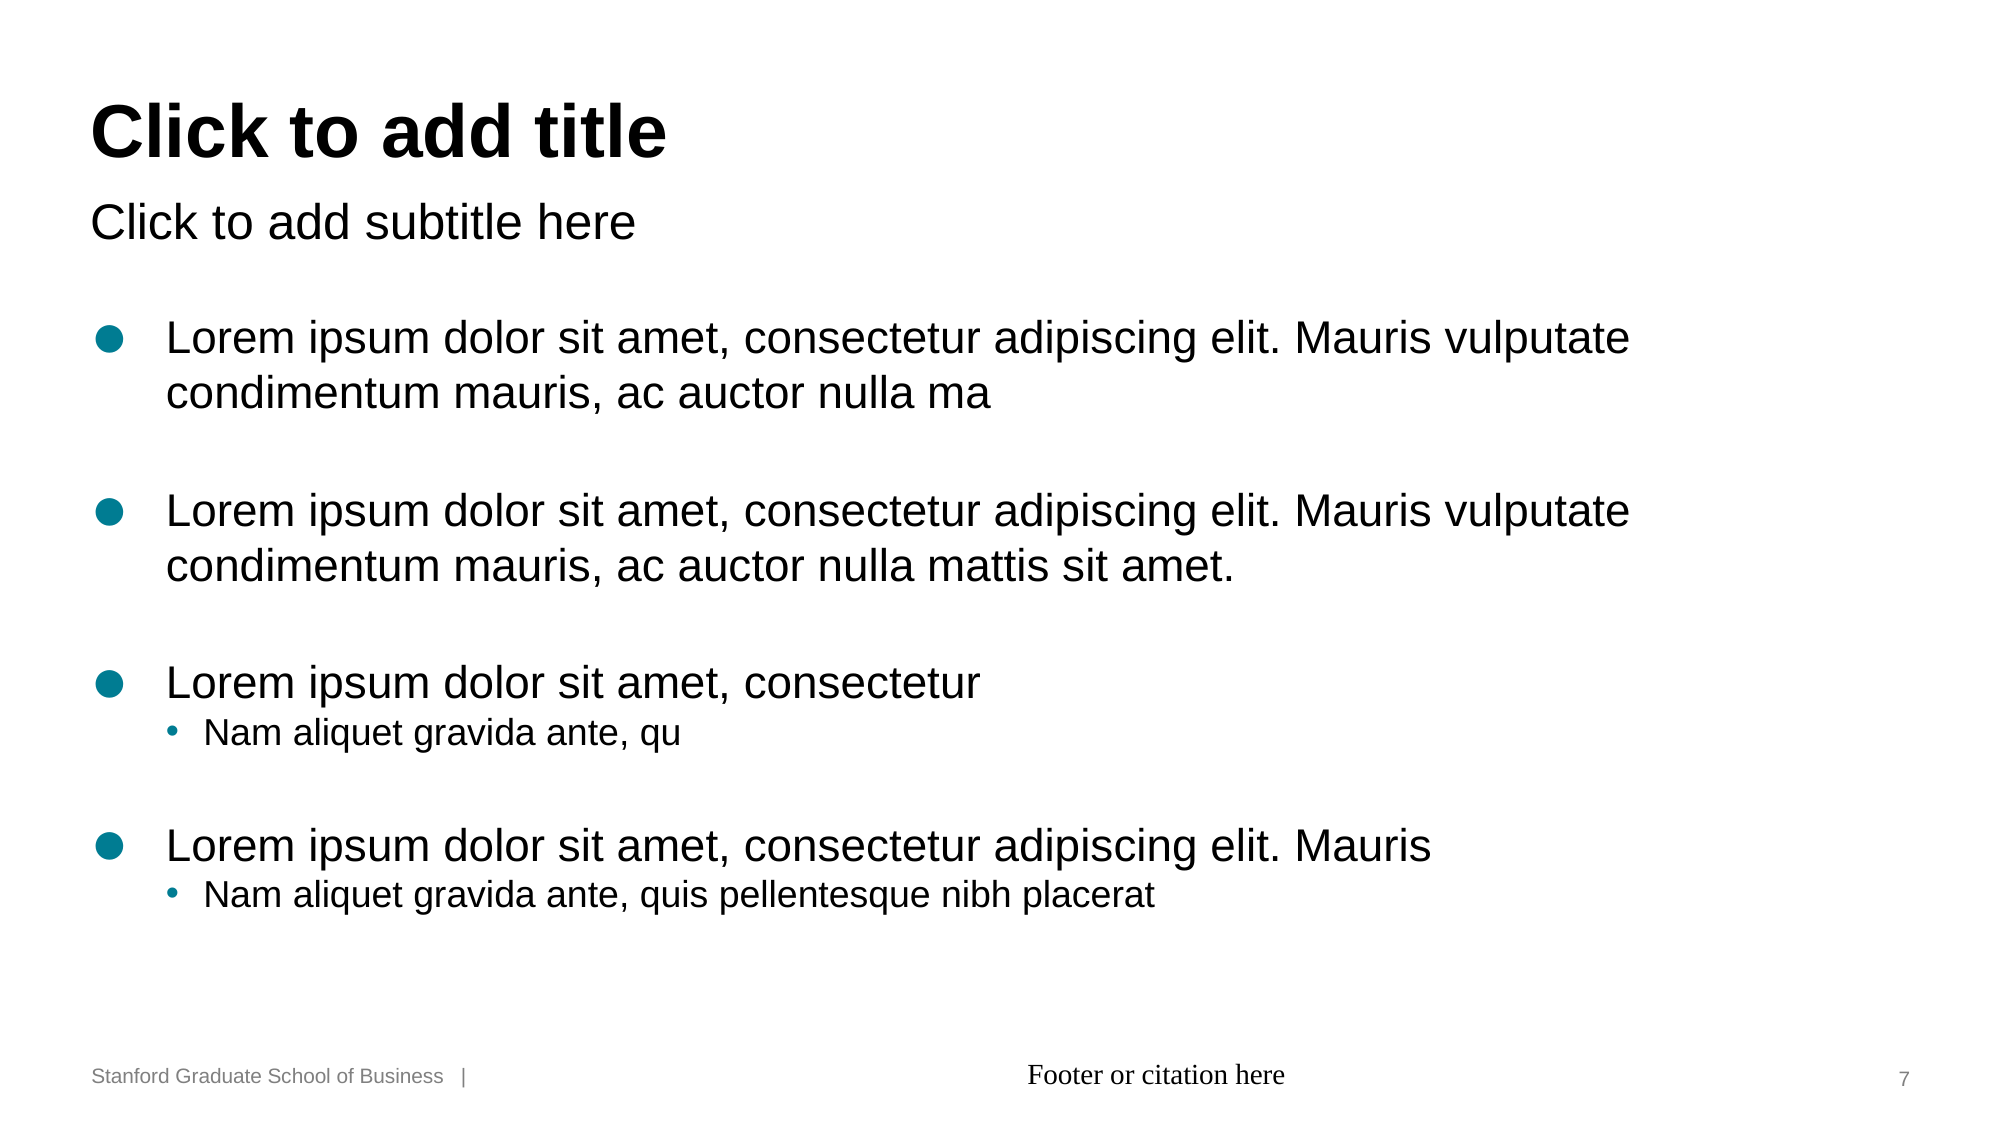

# Click to add title
Click to add subtitle here
Lorem ipsum dolor sit amet, consectetur adipiscing elit. Mauris vulputate condimentum mauris, ac auctor nulla ma
Lorem ipsum dolor sit amet, consectetur adipiscing elit. Mauris vulputate condimentum mauris, ac auctor nulla mattis sit amet.
Lorem ipsum dolor sit amet, consectetur
Nam aliquet gravida ante, qu
Lorem ipsum dolor sit amet, consectetur adipiscing elit. Mauris
Nam aliquet gravida ante, quis pellentesque nibh placerat

Footer or citation here
7